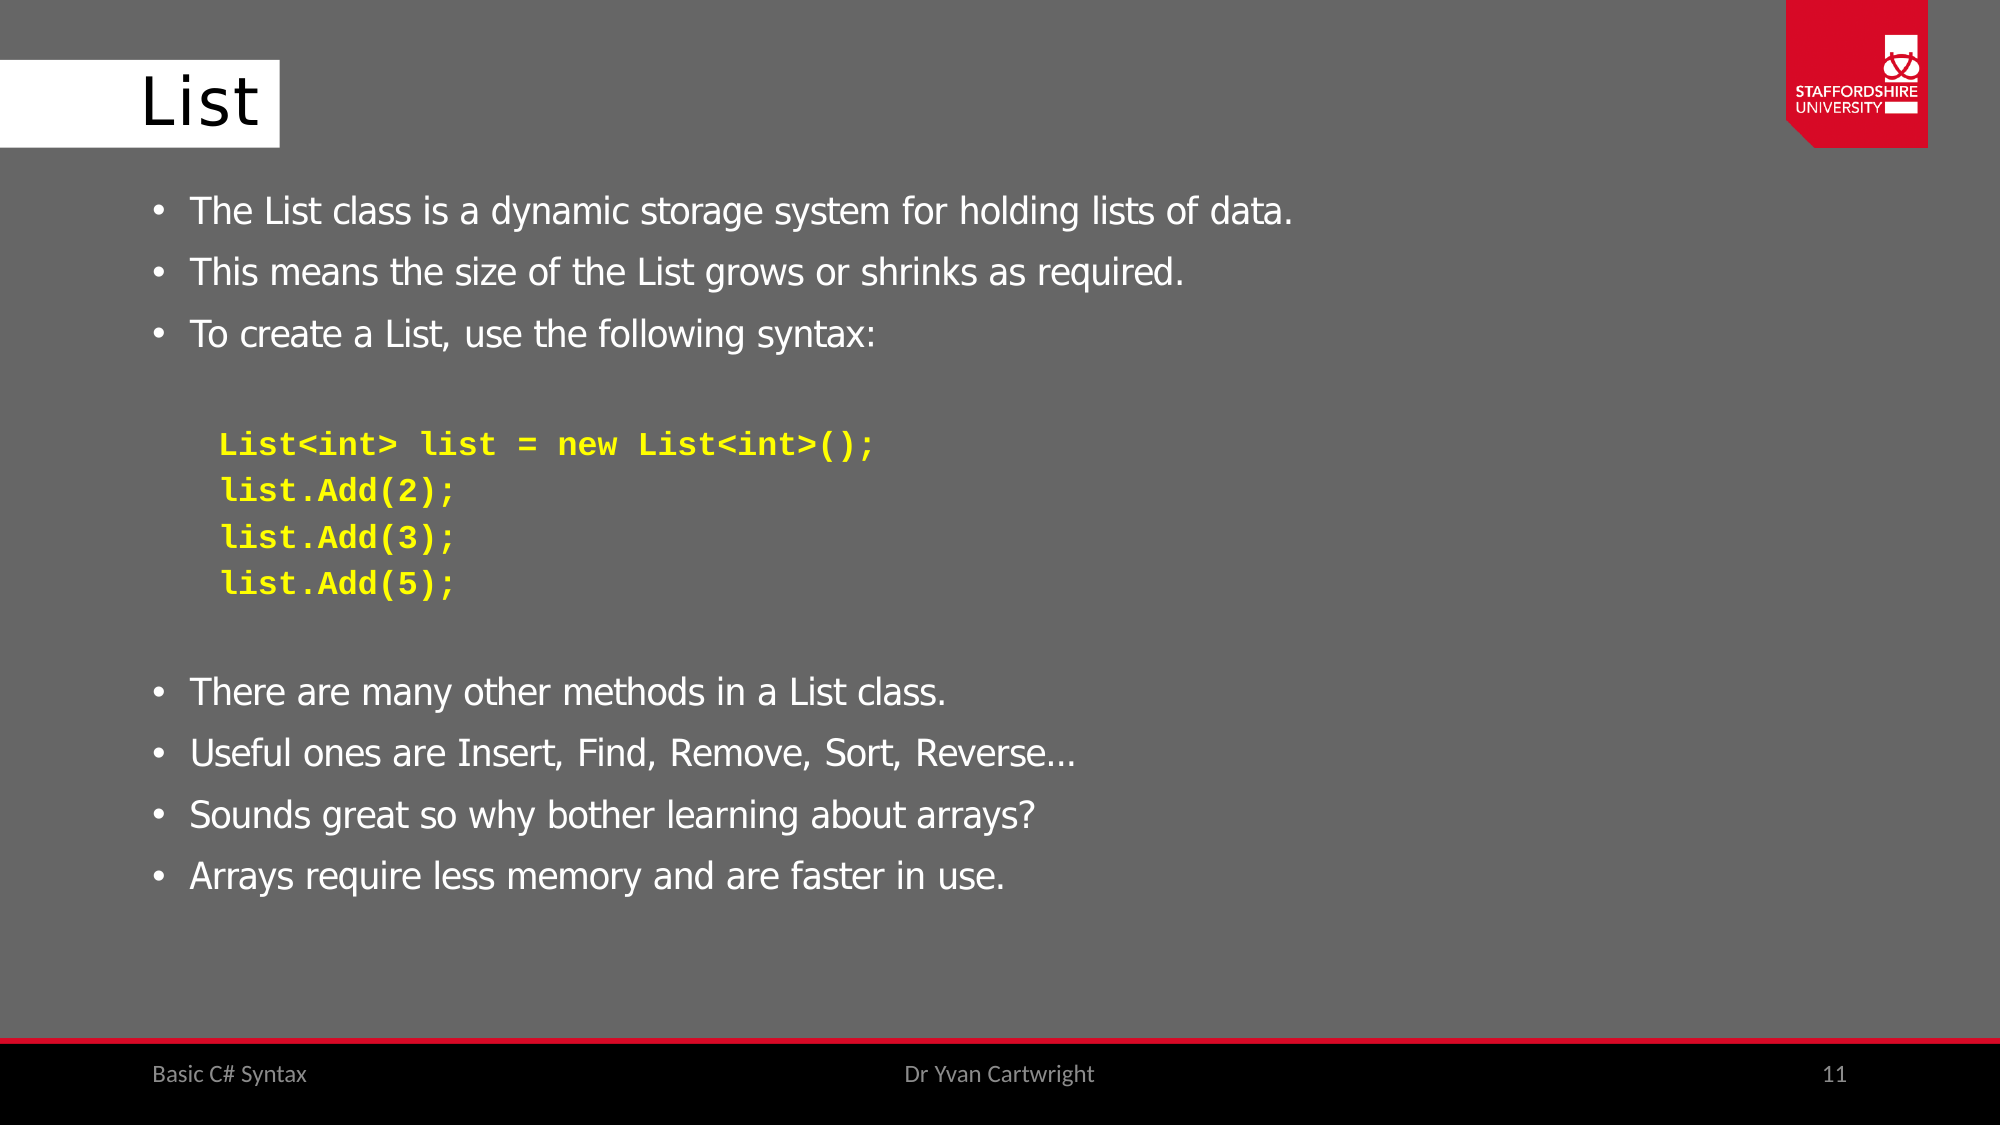

# List
The List class is a dynamic storage system for holding lists of data.
This means the size of the List grows or shrinks as required.
To create a List, use the following syntax:

List<int> list = new List<int>();
list.Add(2);
list.Add(3);
list.Add(5);

There are many other methods in a List class.
Useful ones are Insert, Find, Remove, Sort, Reverse…
Sounds great so why bother learning about arrays?
Arrays require less memory and are faster in use.

Basic C# Syntax
Dr Yvan Cartwright
11